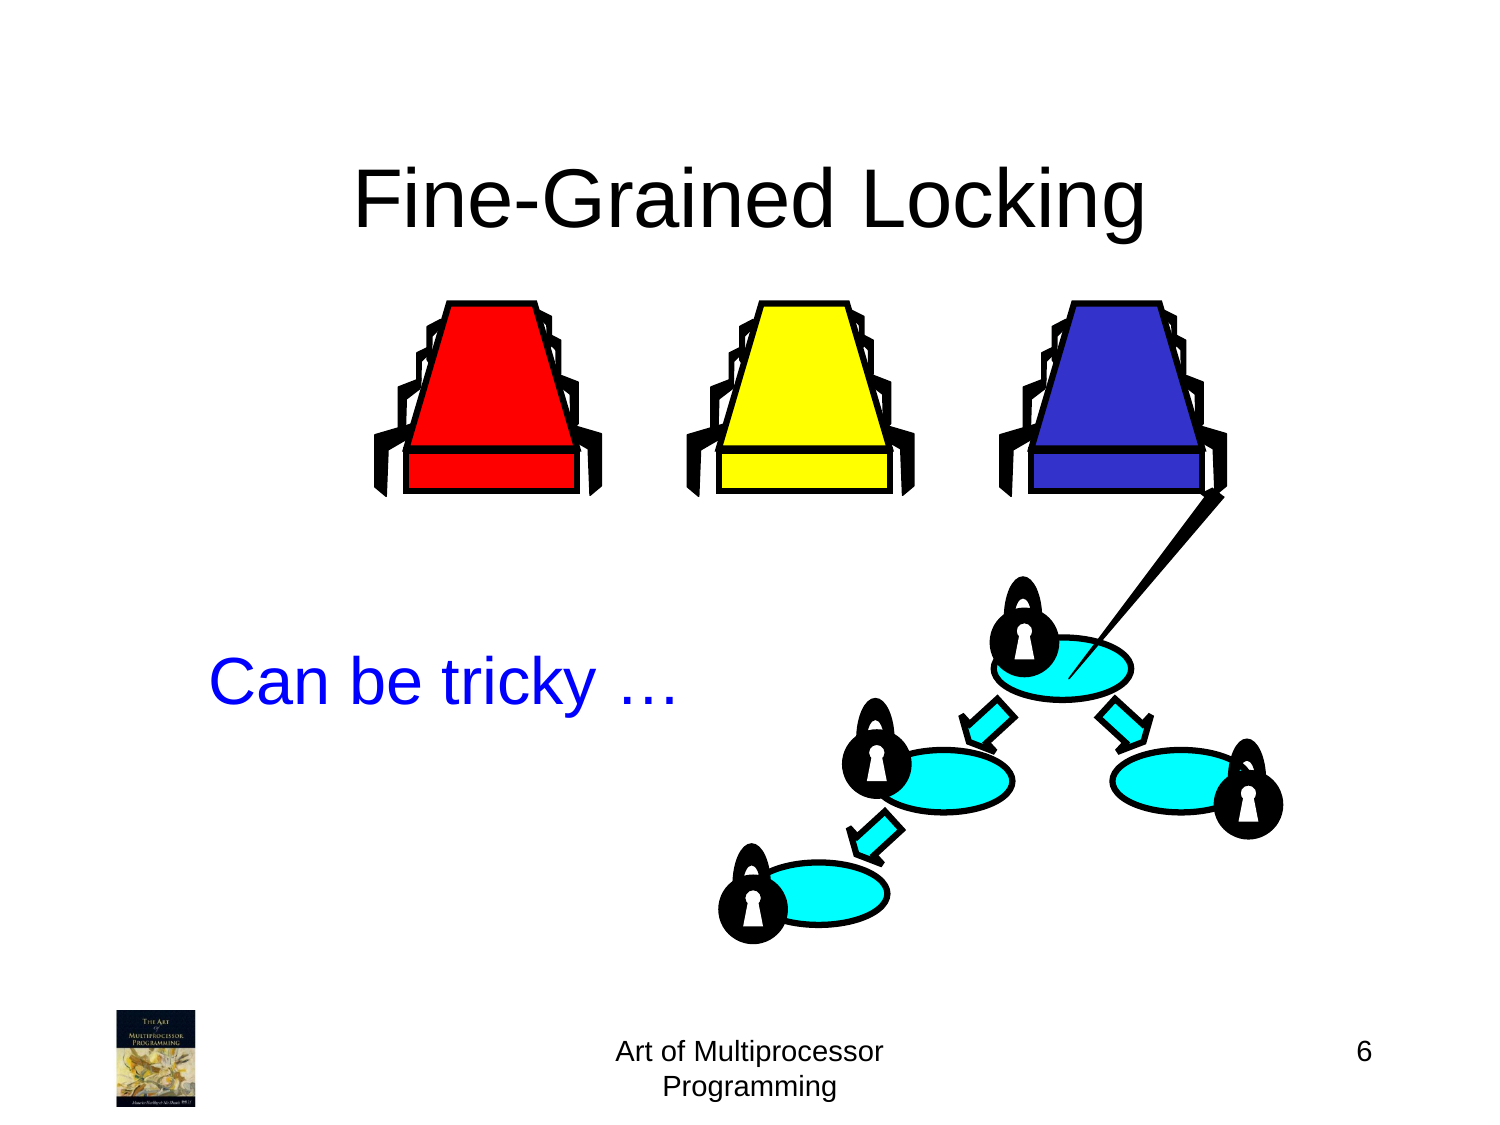

Fine-Grained Locking

Can be tricky …

Art of Multiprocessor Programming
6